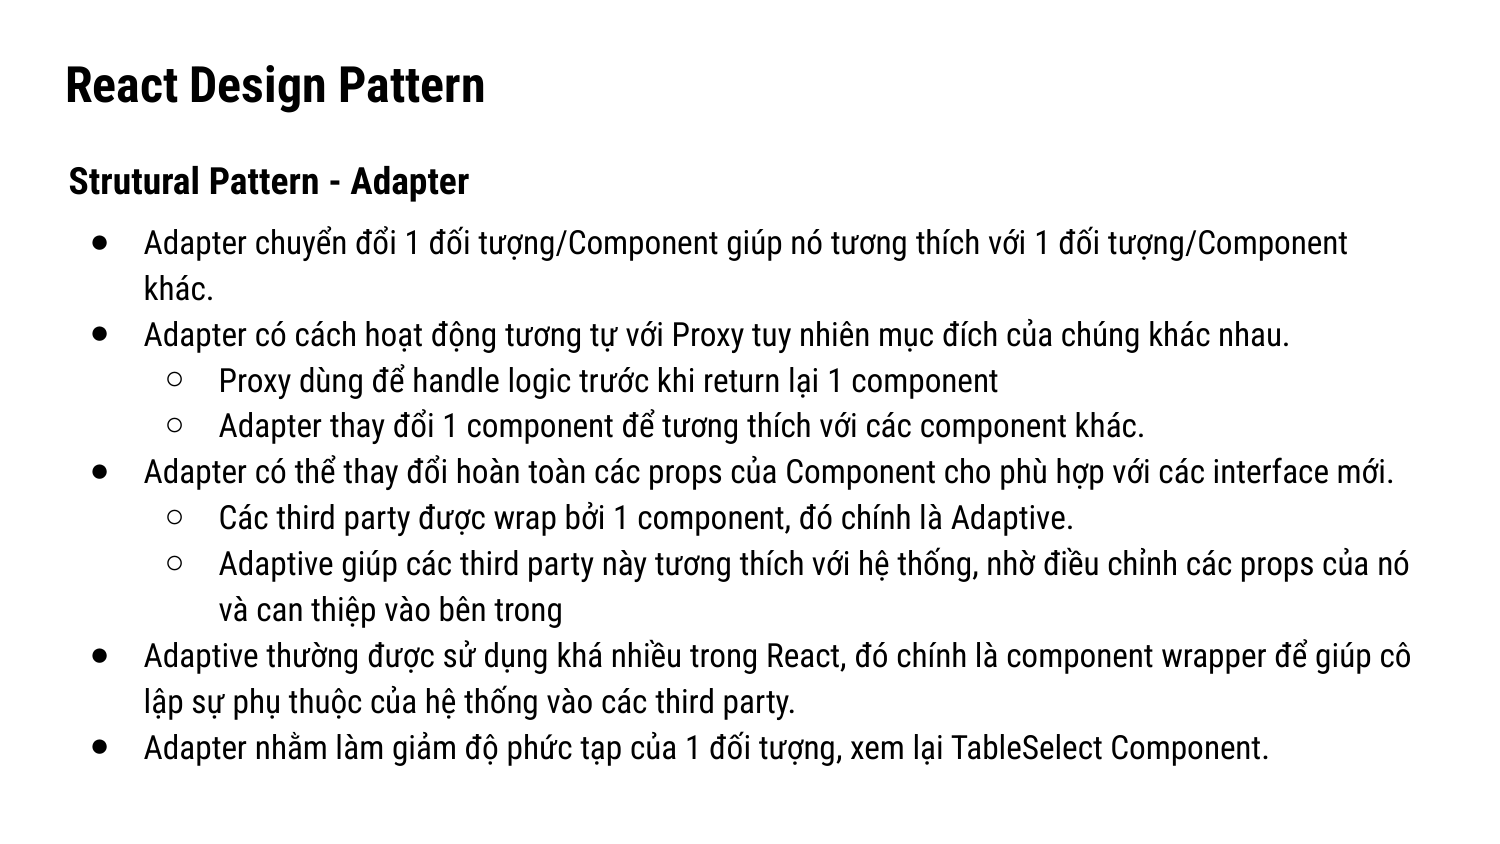

# React Design Pattern
Strutural Pattern - Adapter
Adapter chuyển đổi 1 đối tượng/Component giúp nó tương thích với 1 đối tượng/Component khác.
Adapter có cách hoạt động tương tự với Proxy tuy nhiên mục đích của chúng khác nhau.
Proxy dùng để handle logic trước khi return lại 1 component
Adapter thay đổi 1 component để tương thích với các component khác.
Adapter có thể thay đổi hoàn toàn các props của Component cho phù hợp với các interface mới.
Các third party được wrap bởi 1 component, đó chính là Adaptive.
Adaptive giúp các third party này tương thích với hệ thống, nhờ điều chỉnh các props của nó và can thiệp vào bên trong
Adaptive thường được sử dụng khá nhiều trong React, đó chính là component wrapper để giúp cô lập sự phụ thuộc của hệ thống vào các third party.
Adapter nhằm làm giảm độ phức tạp của 1 đối tượng, xem lại TableSelect Component.